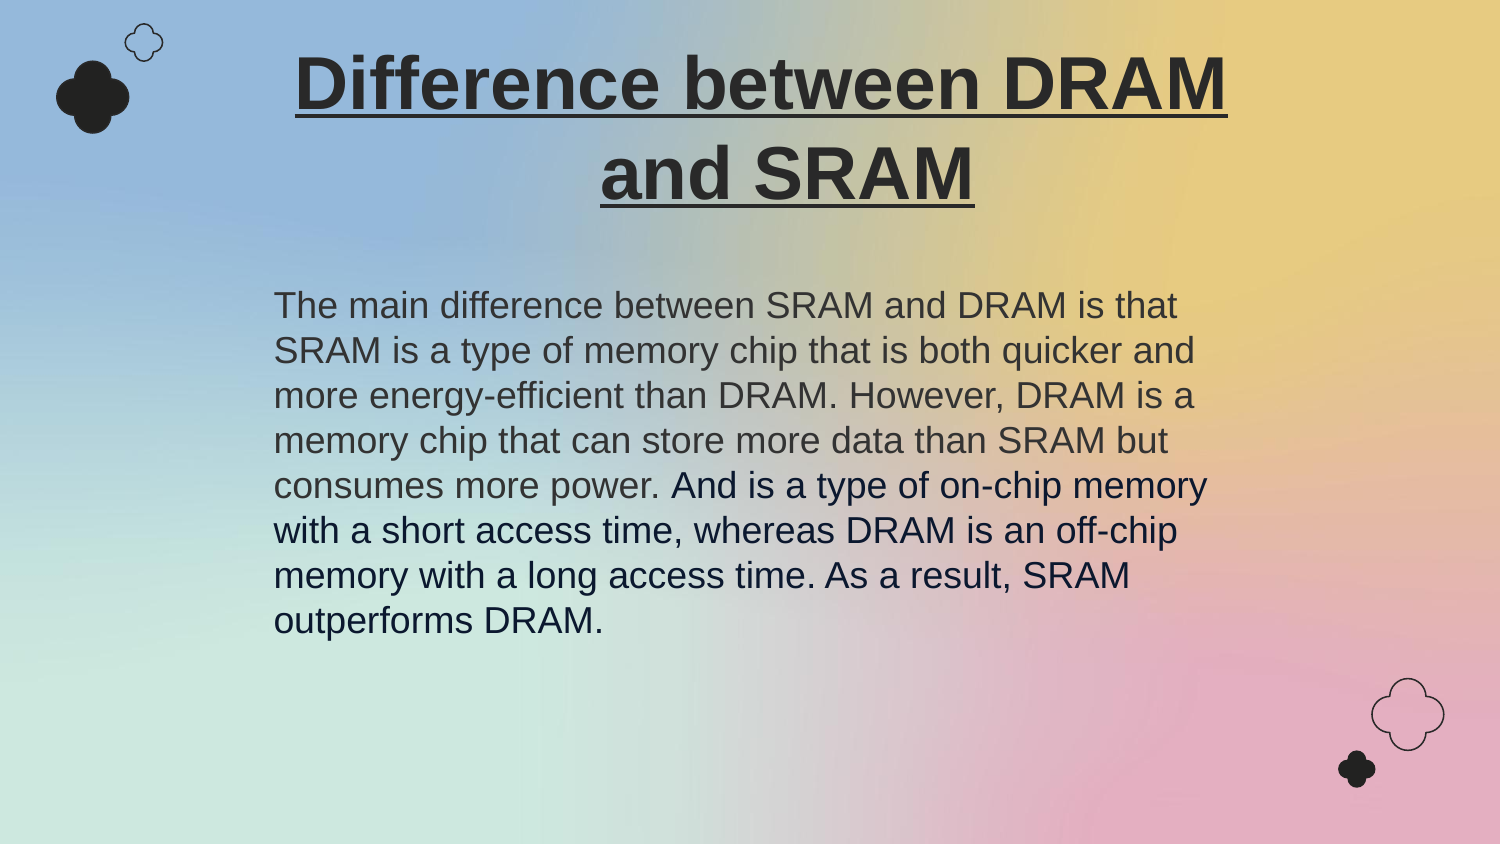

Difference between DRAM and SRAM
# The main difference between SRAM and DRAM is that SRAM is a type of memory chip that is both quicker and more energy-efficient than DRAM. However, DRAM is a memory chip that can store more data than SRAM but consumes more power. And is a type of on-chip memory with a short access time, whereas DRAM is an off-chip memory with a long access time. As a result, SRAM outperforms DRAM.